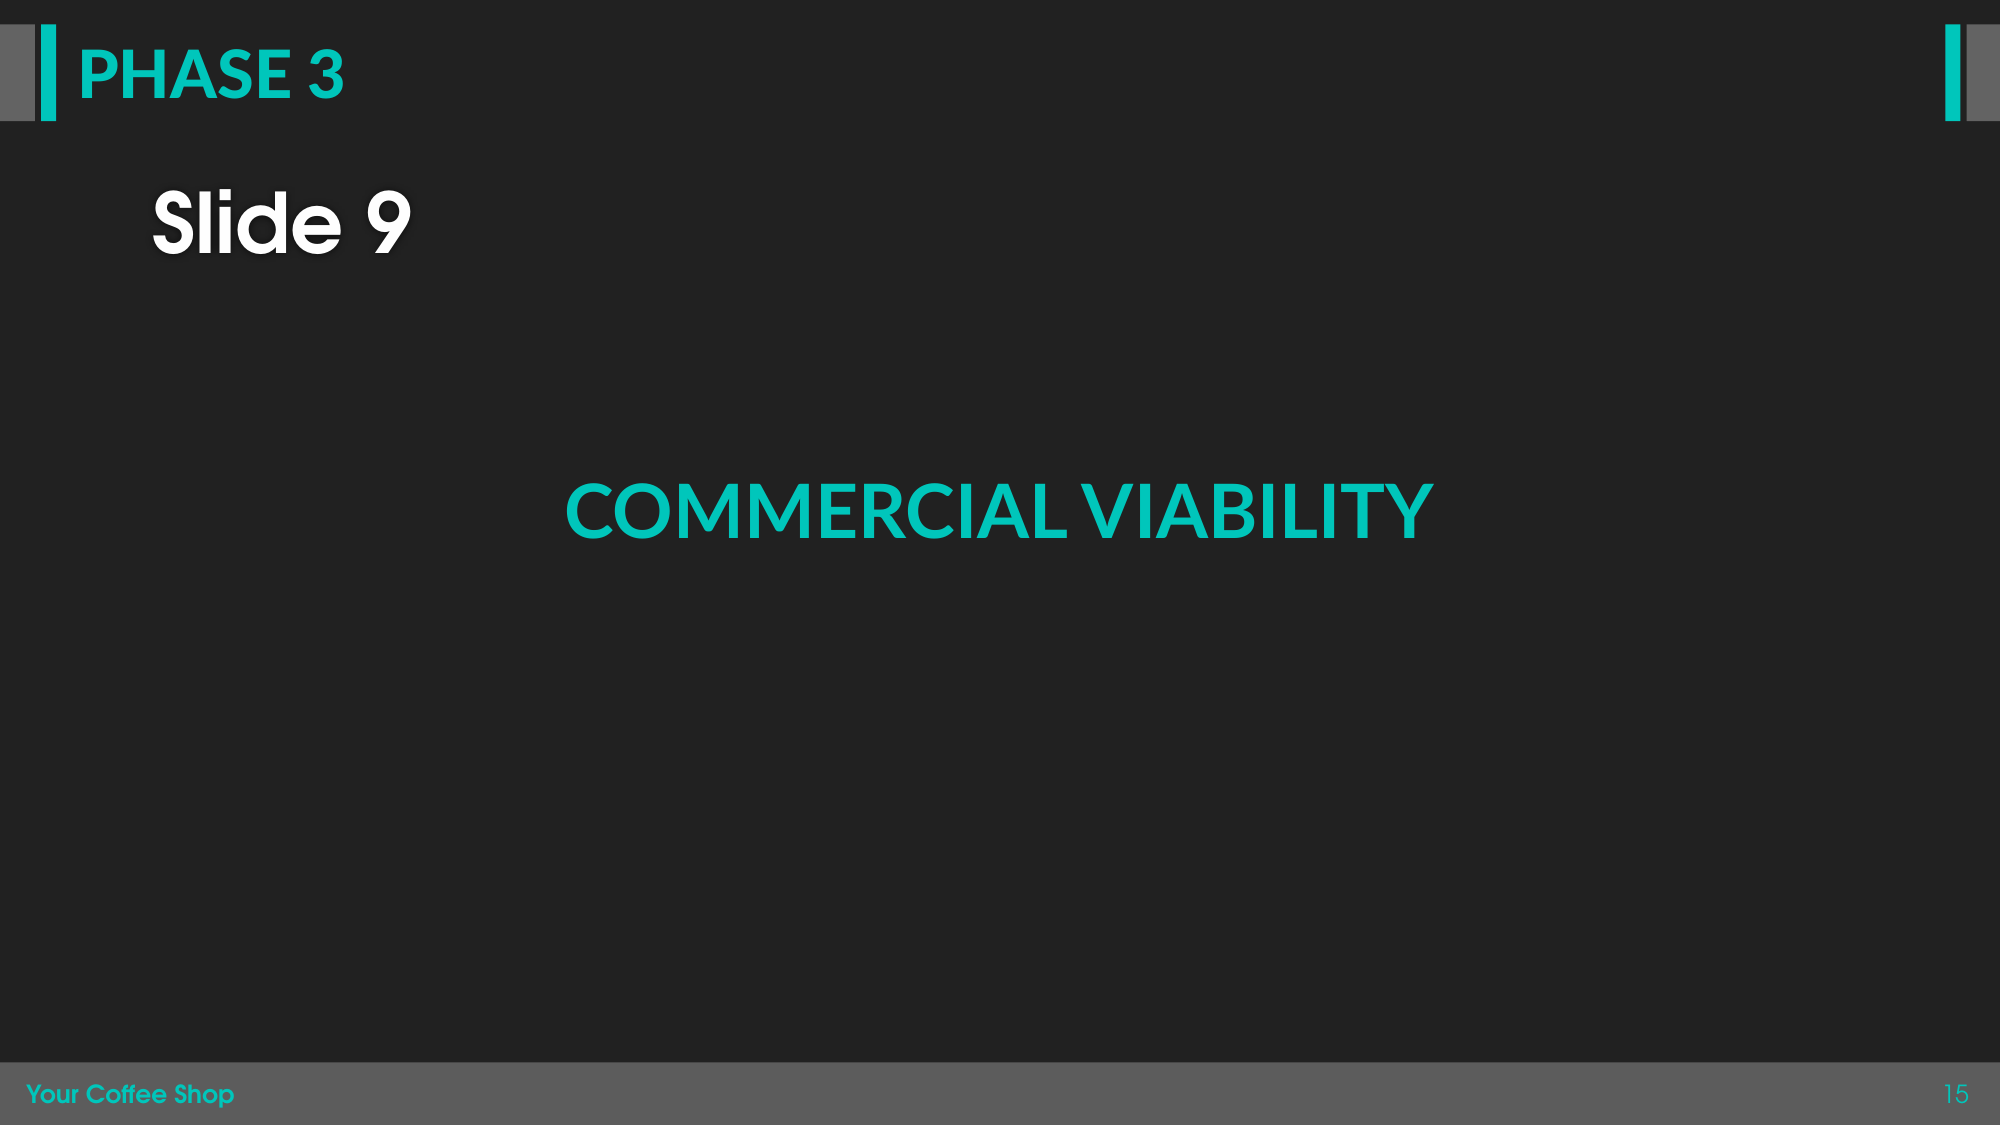

PHASE 3
# Slide 9
COMMERCIAL VIABILITY